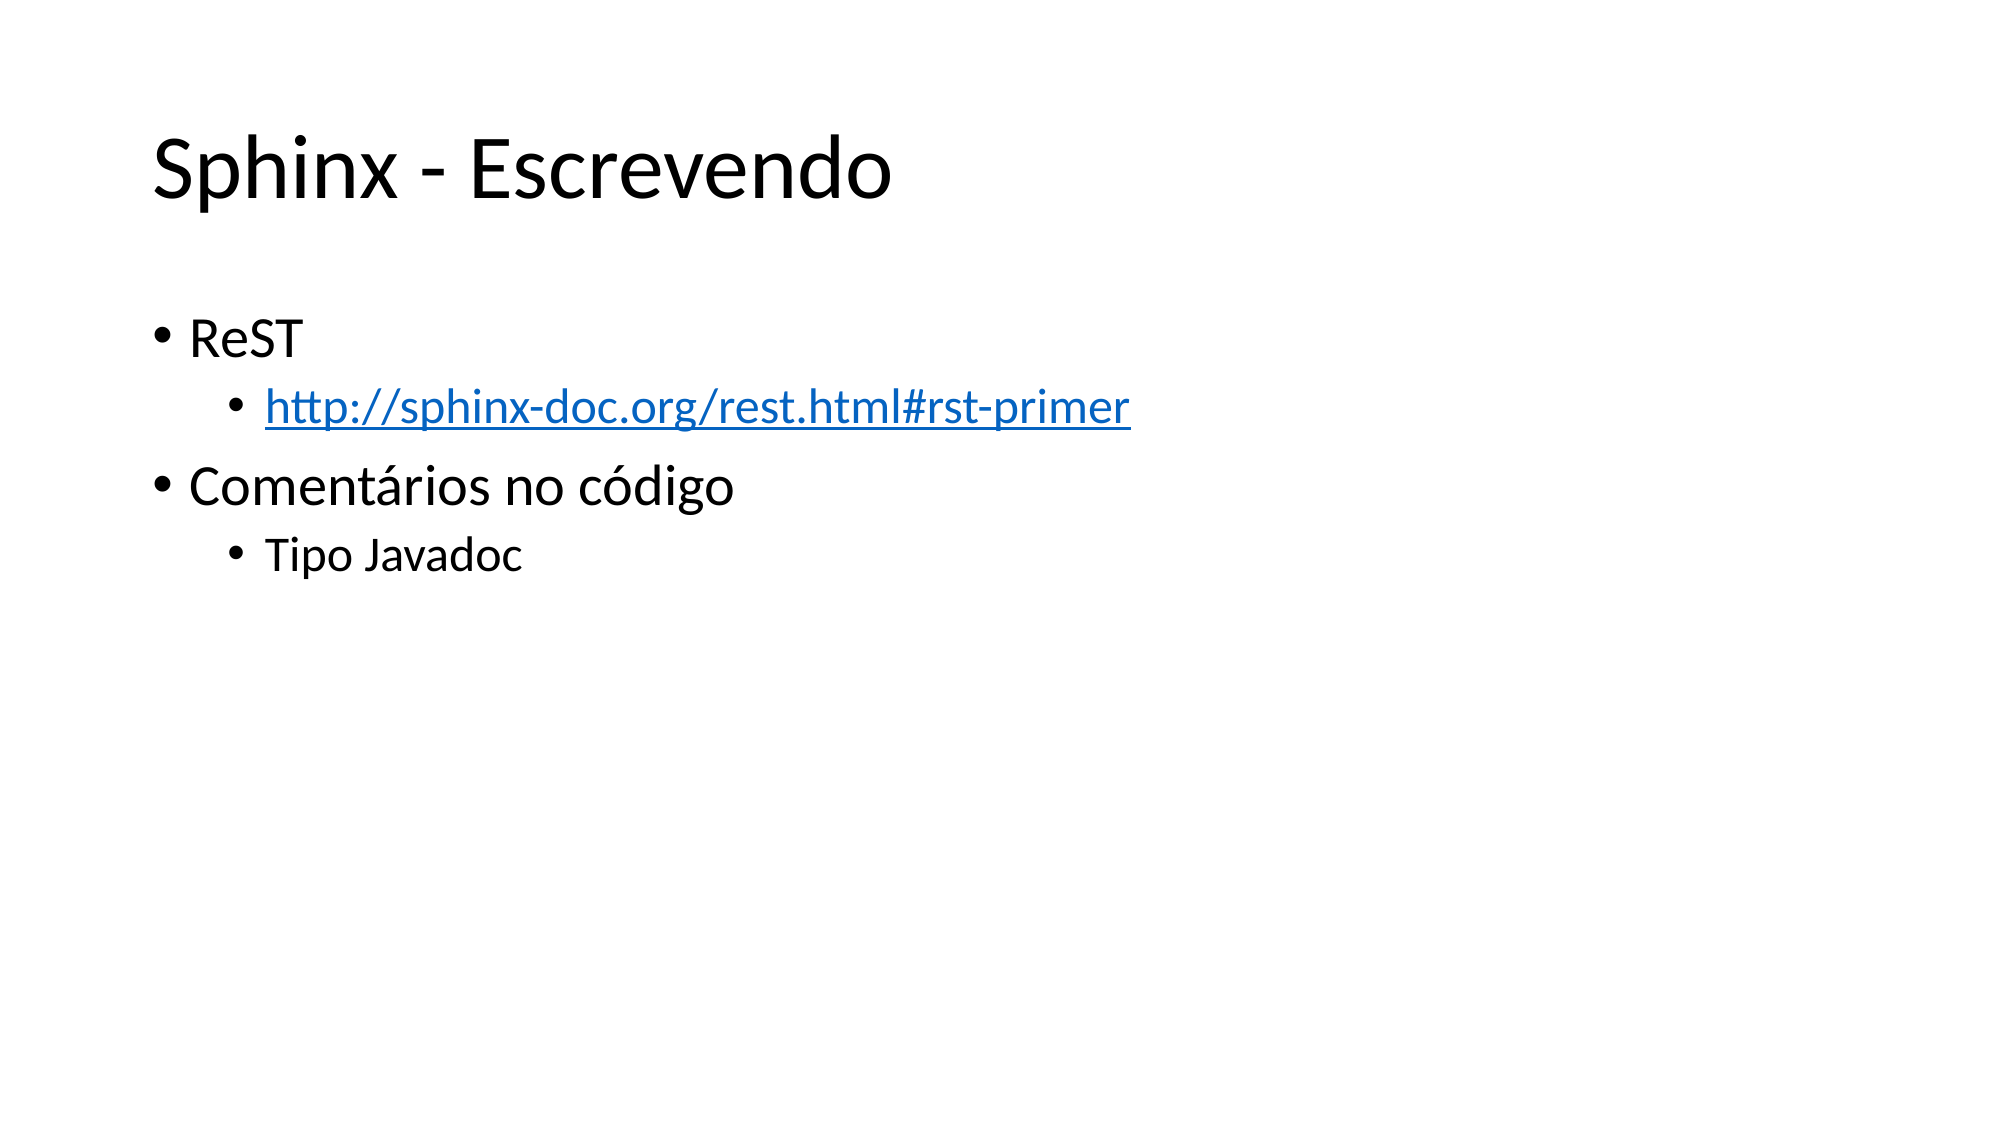

# Sphinx - Escrevendo
ReST
http://sphinx-doc.org/rest.html#rst-primer
Comentários no código
Tipo Javadoc